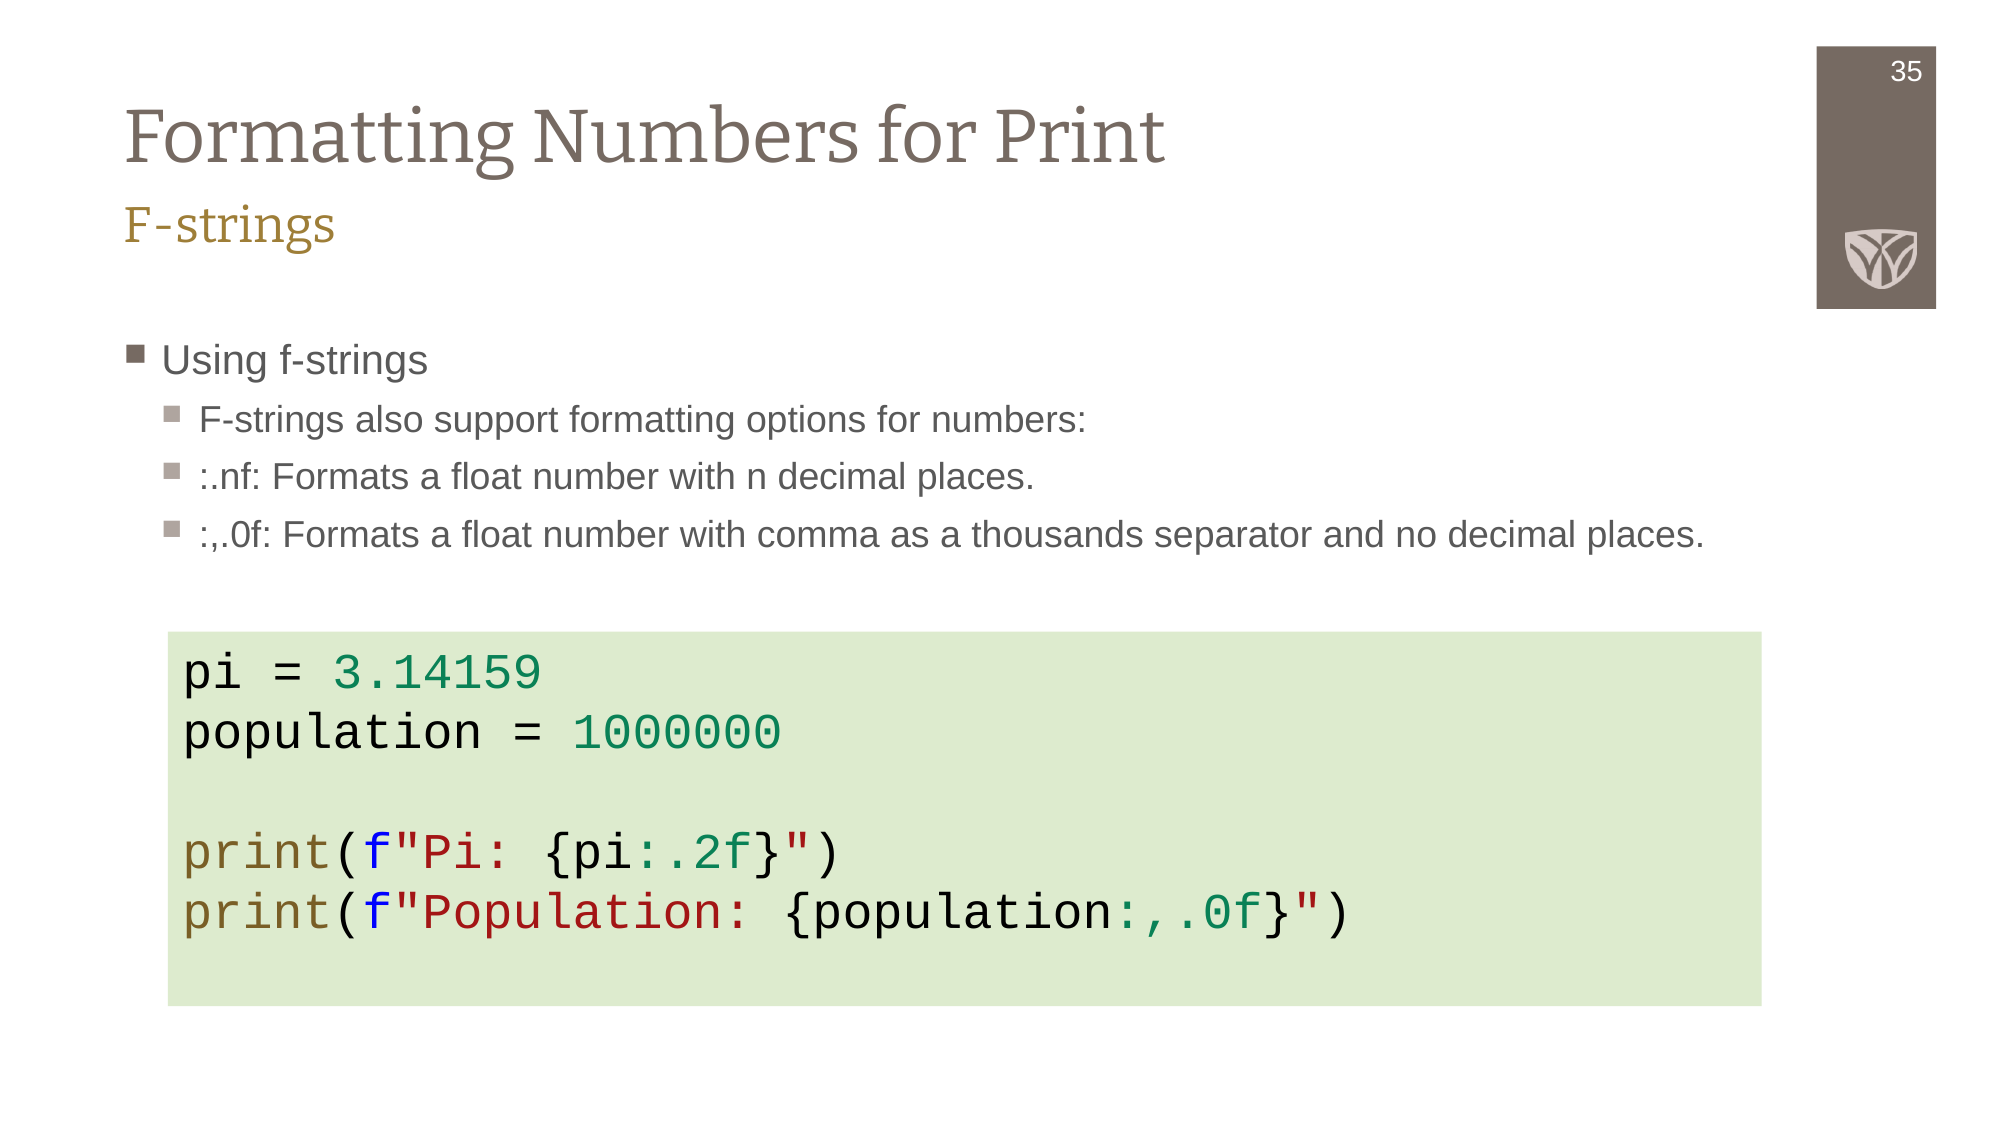

# Formatting Numbers for Print
35
F-strings
Using f-strings
F-strings also support formatting options for numbers:
:.nf: Formats a float number with n decimal places.
:,.0f: Formats a float number with comma as a thousands separator and no decimal places.
pi = 3.14159
population = 1000000
print(f"Pi: {pi:.2f}")
print(f"Population: {population:,.0f}")